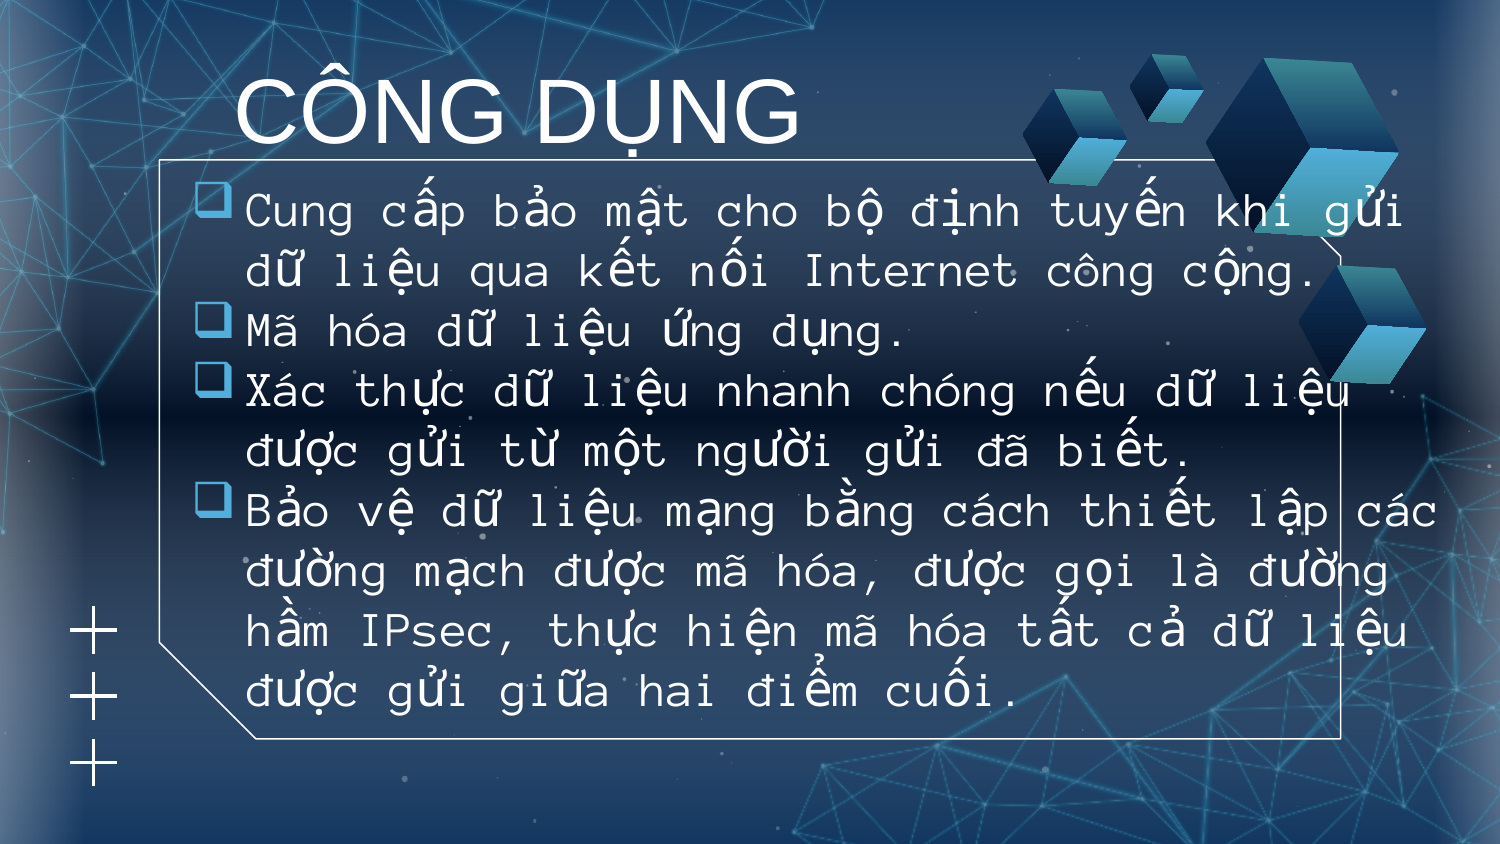

CÔNG DỤNG

Cung cấp bảo mật cho bộ định tuyến khi gửi dữ liệu qua kết nối Internet công cộng.
Mã hóa dữ liệu ứng dụng.
Xác thực dữ liệu nhanh chóng nếu dữ liệu được gửi từ một người gửi đã biết.
Bảo vệ dữ liệu mạng bằng cách thiết lập các đường mạch được mã hóa, được gọi là đường hầm IPsec, thực hiện mã hóa tất cả dữ liệu được gửi giữa hai điểm cuối.